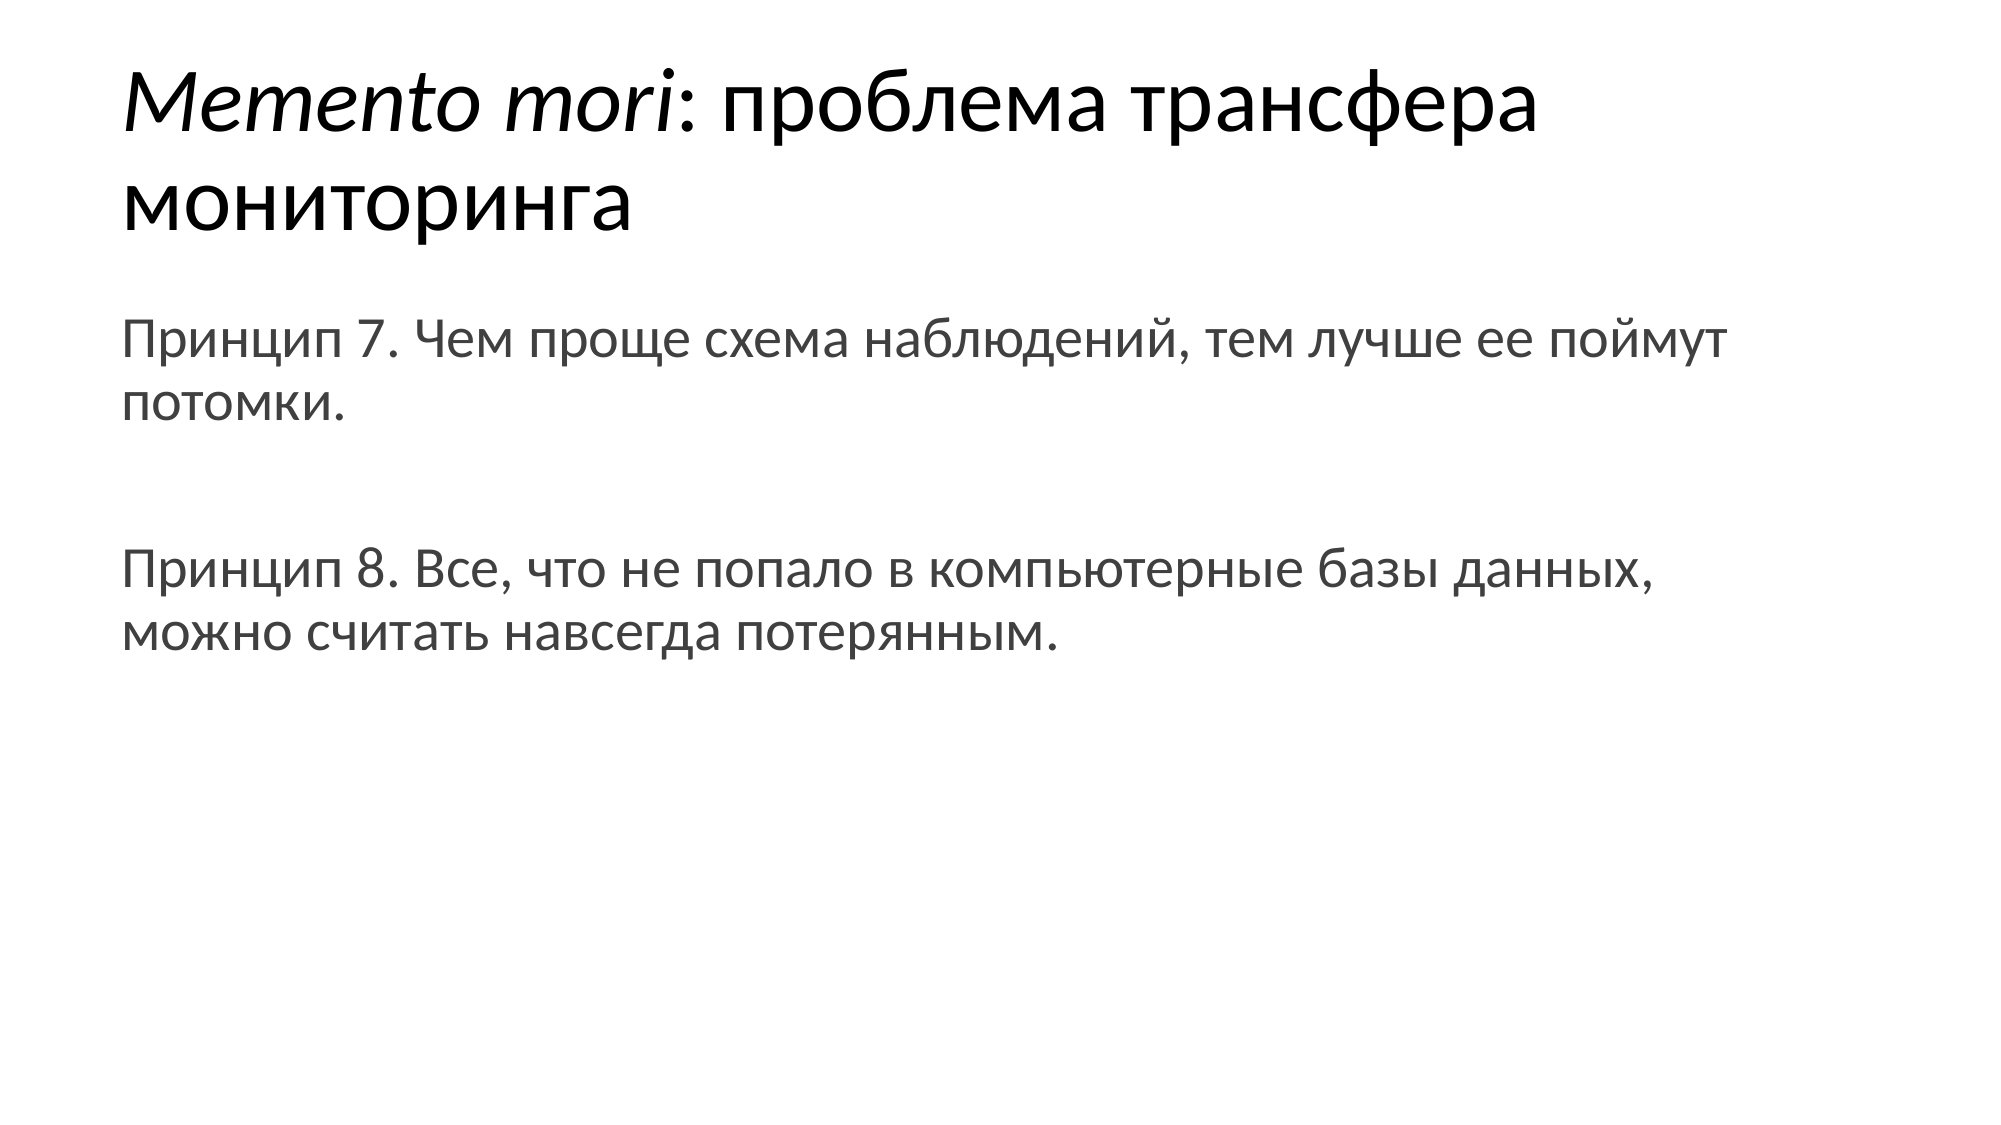

# Memento mori: проблема трансфера мониторинга
Принцип 7. Чем проще схема наблюдений, тем лучше ее поймут потомки.

Принцип 8. Все, что не попало в компьютерные базы данных, можно считать навсегда потерянным.